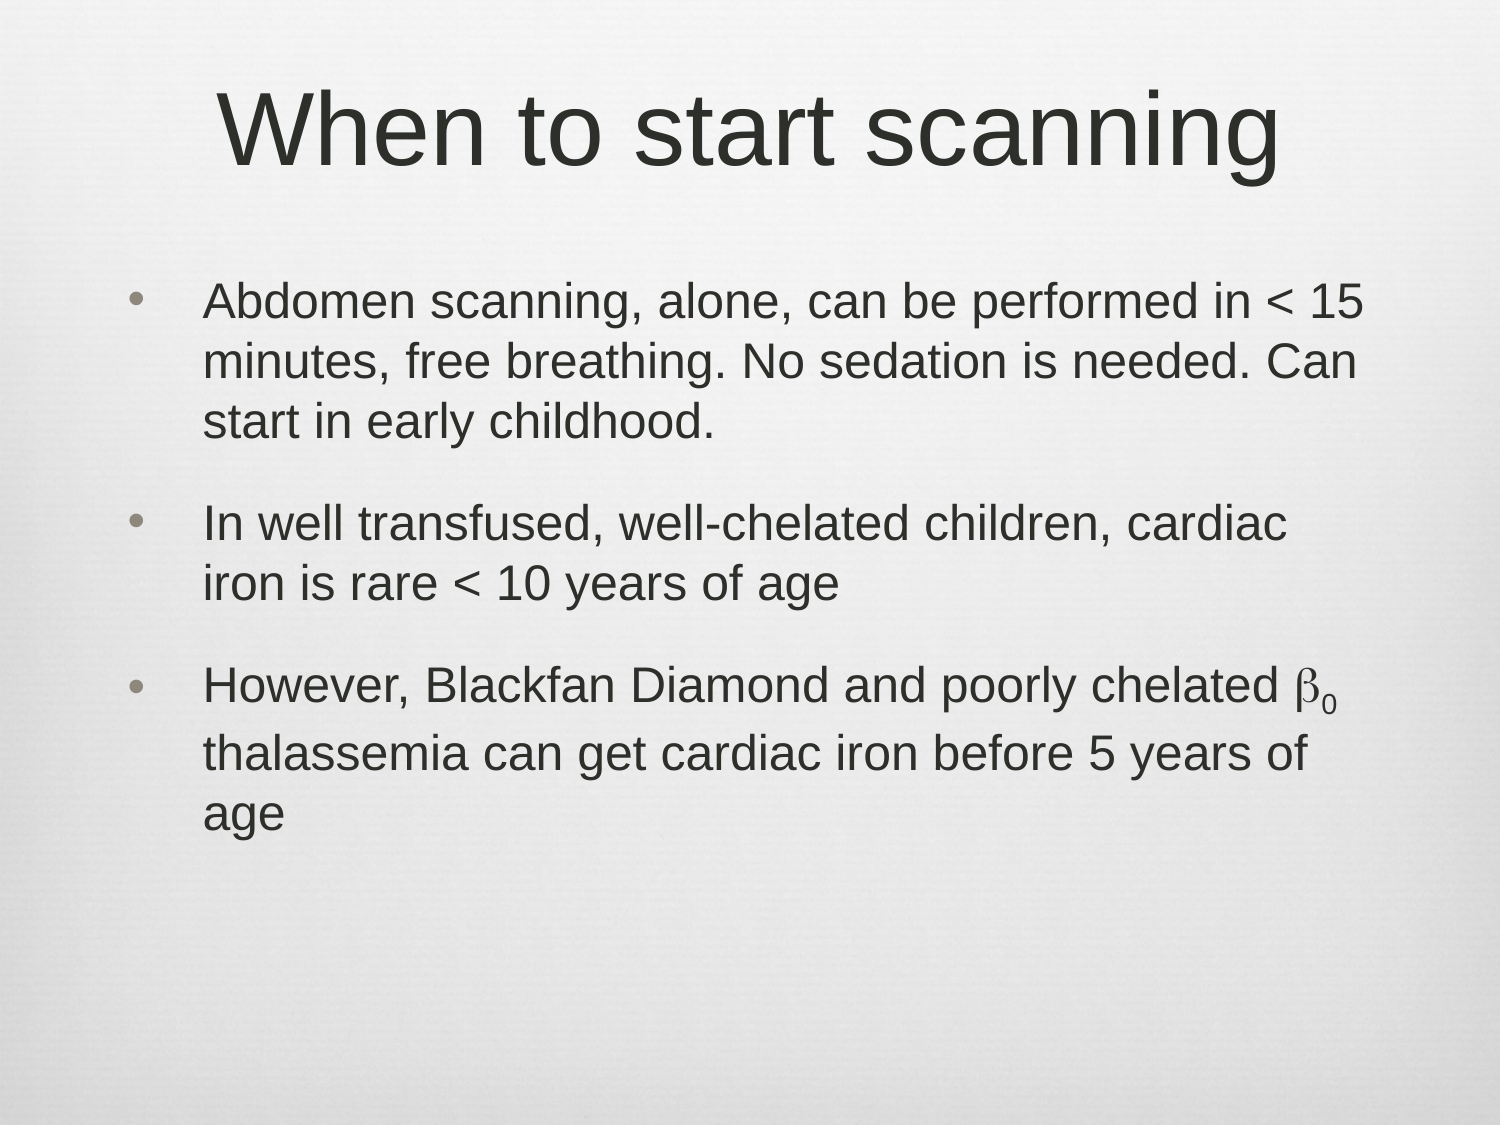

# When to start scanning
Abdomen scanning, alone, can be performed in < 15 minutes, free breathing. No sedation is needed. Can start in early childhood.
In well transfused, well-chelated children, cardiac iron is rare < 10 years of age
However, Blackfan Diamond and poorly chelated β0 thalassemia can get cardiac iron before 5 years of age